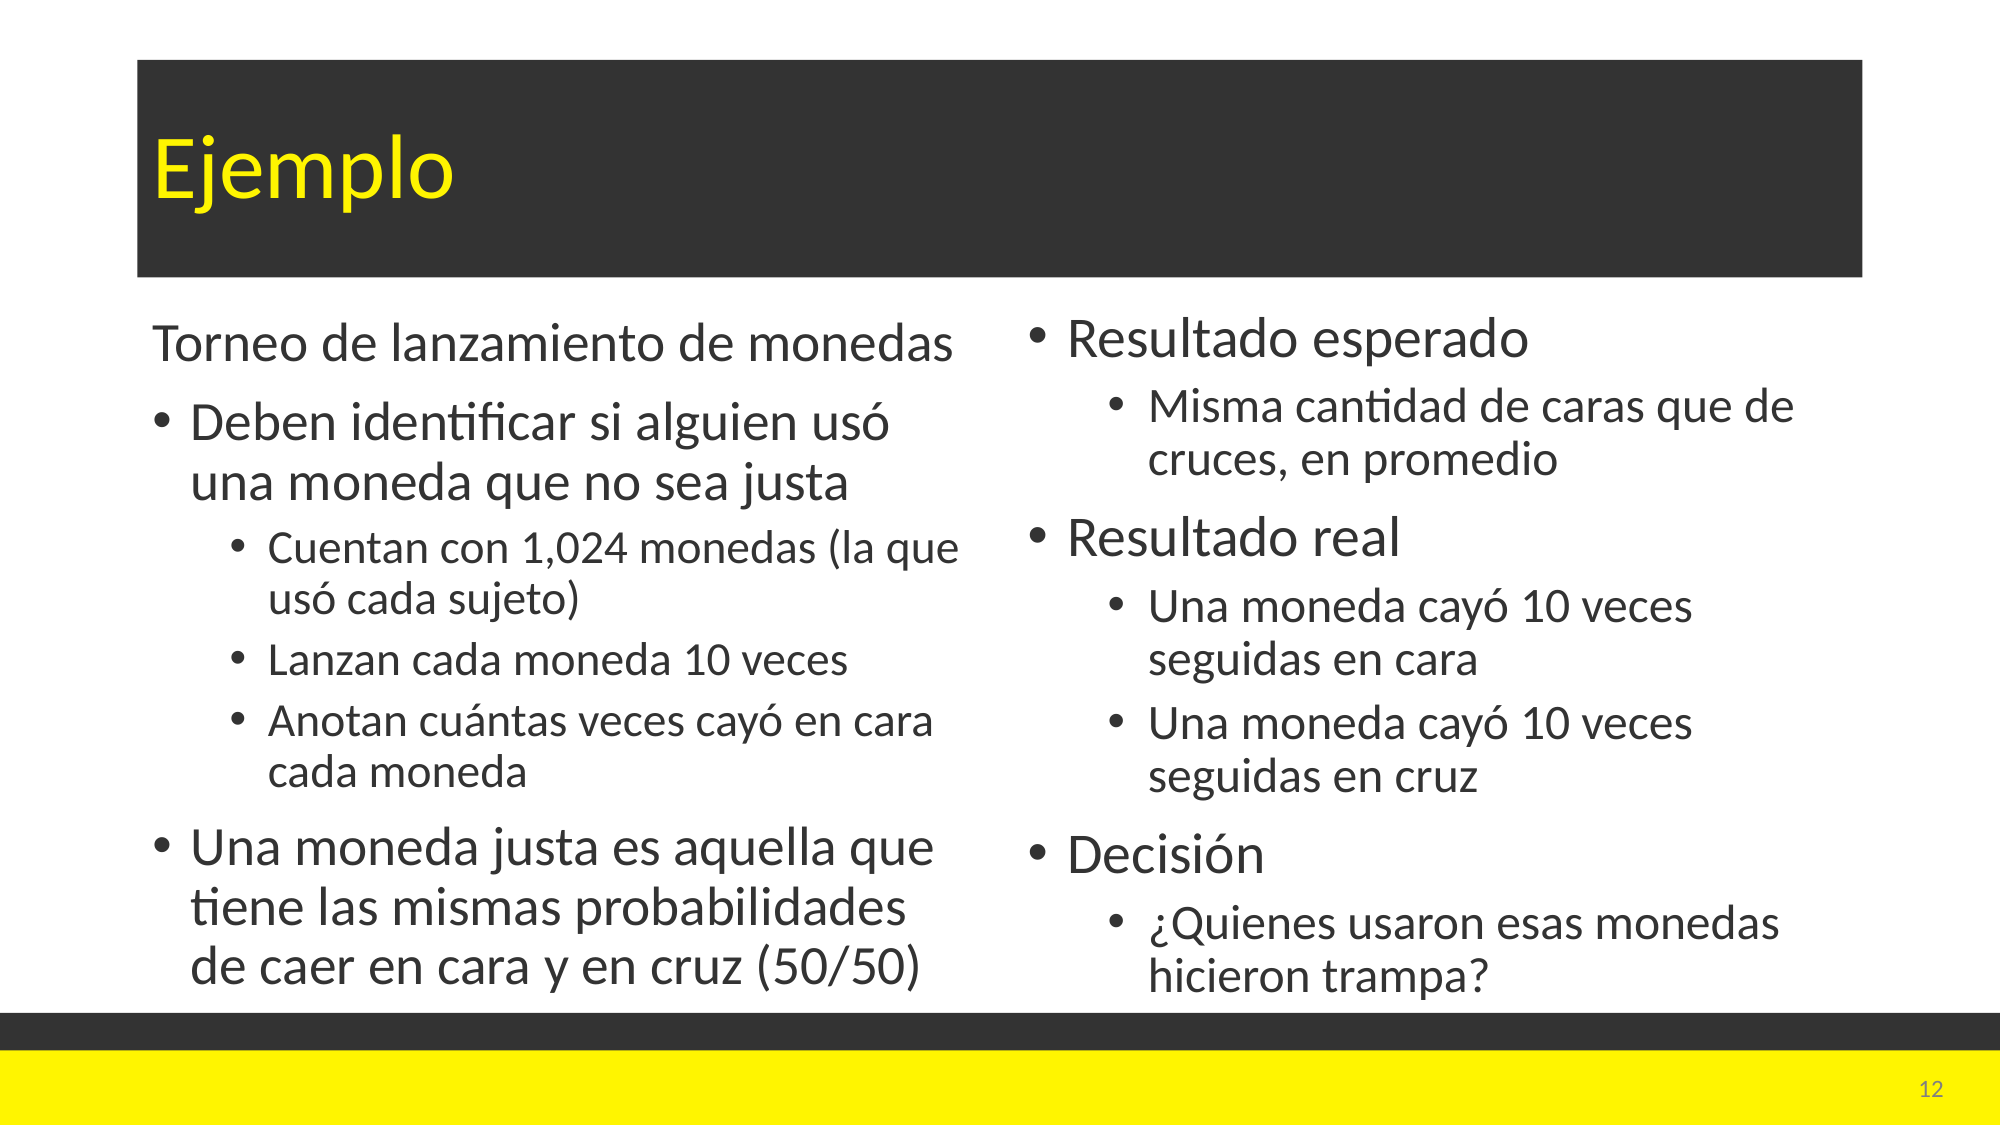

# Ejemplo
Torneo de lanzamiento de monedas
Deben identificar si alguien usó una moneda que no sea justa
Cuentan con 1,024 monedas (la que usó cada sujeto)
Lanzan cada moneda 10 veces
Anotan cuántas veces cayó en cara cada moneda
Una moneda justa es aquella que tiene las mismas probabilidades de caer en cara y en cruz (50/50)
Resultado esperado
Misma cantidad de caras que de cruces, en promedio
Resultado real
Una moneda cayó 10 veces seguidas en cara
Una moneda cayó 10 veces seguidas en cruz
Decisión
¿Quienes usaron esas monedas hicieron trampa?